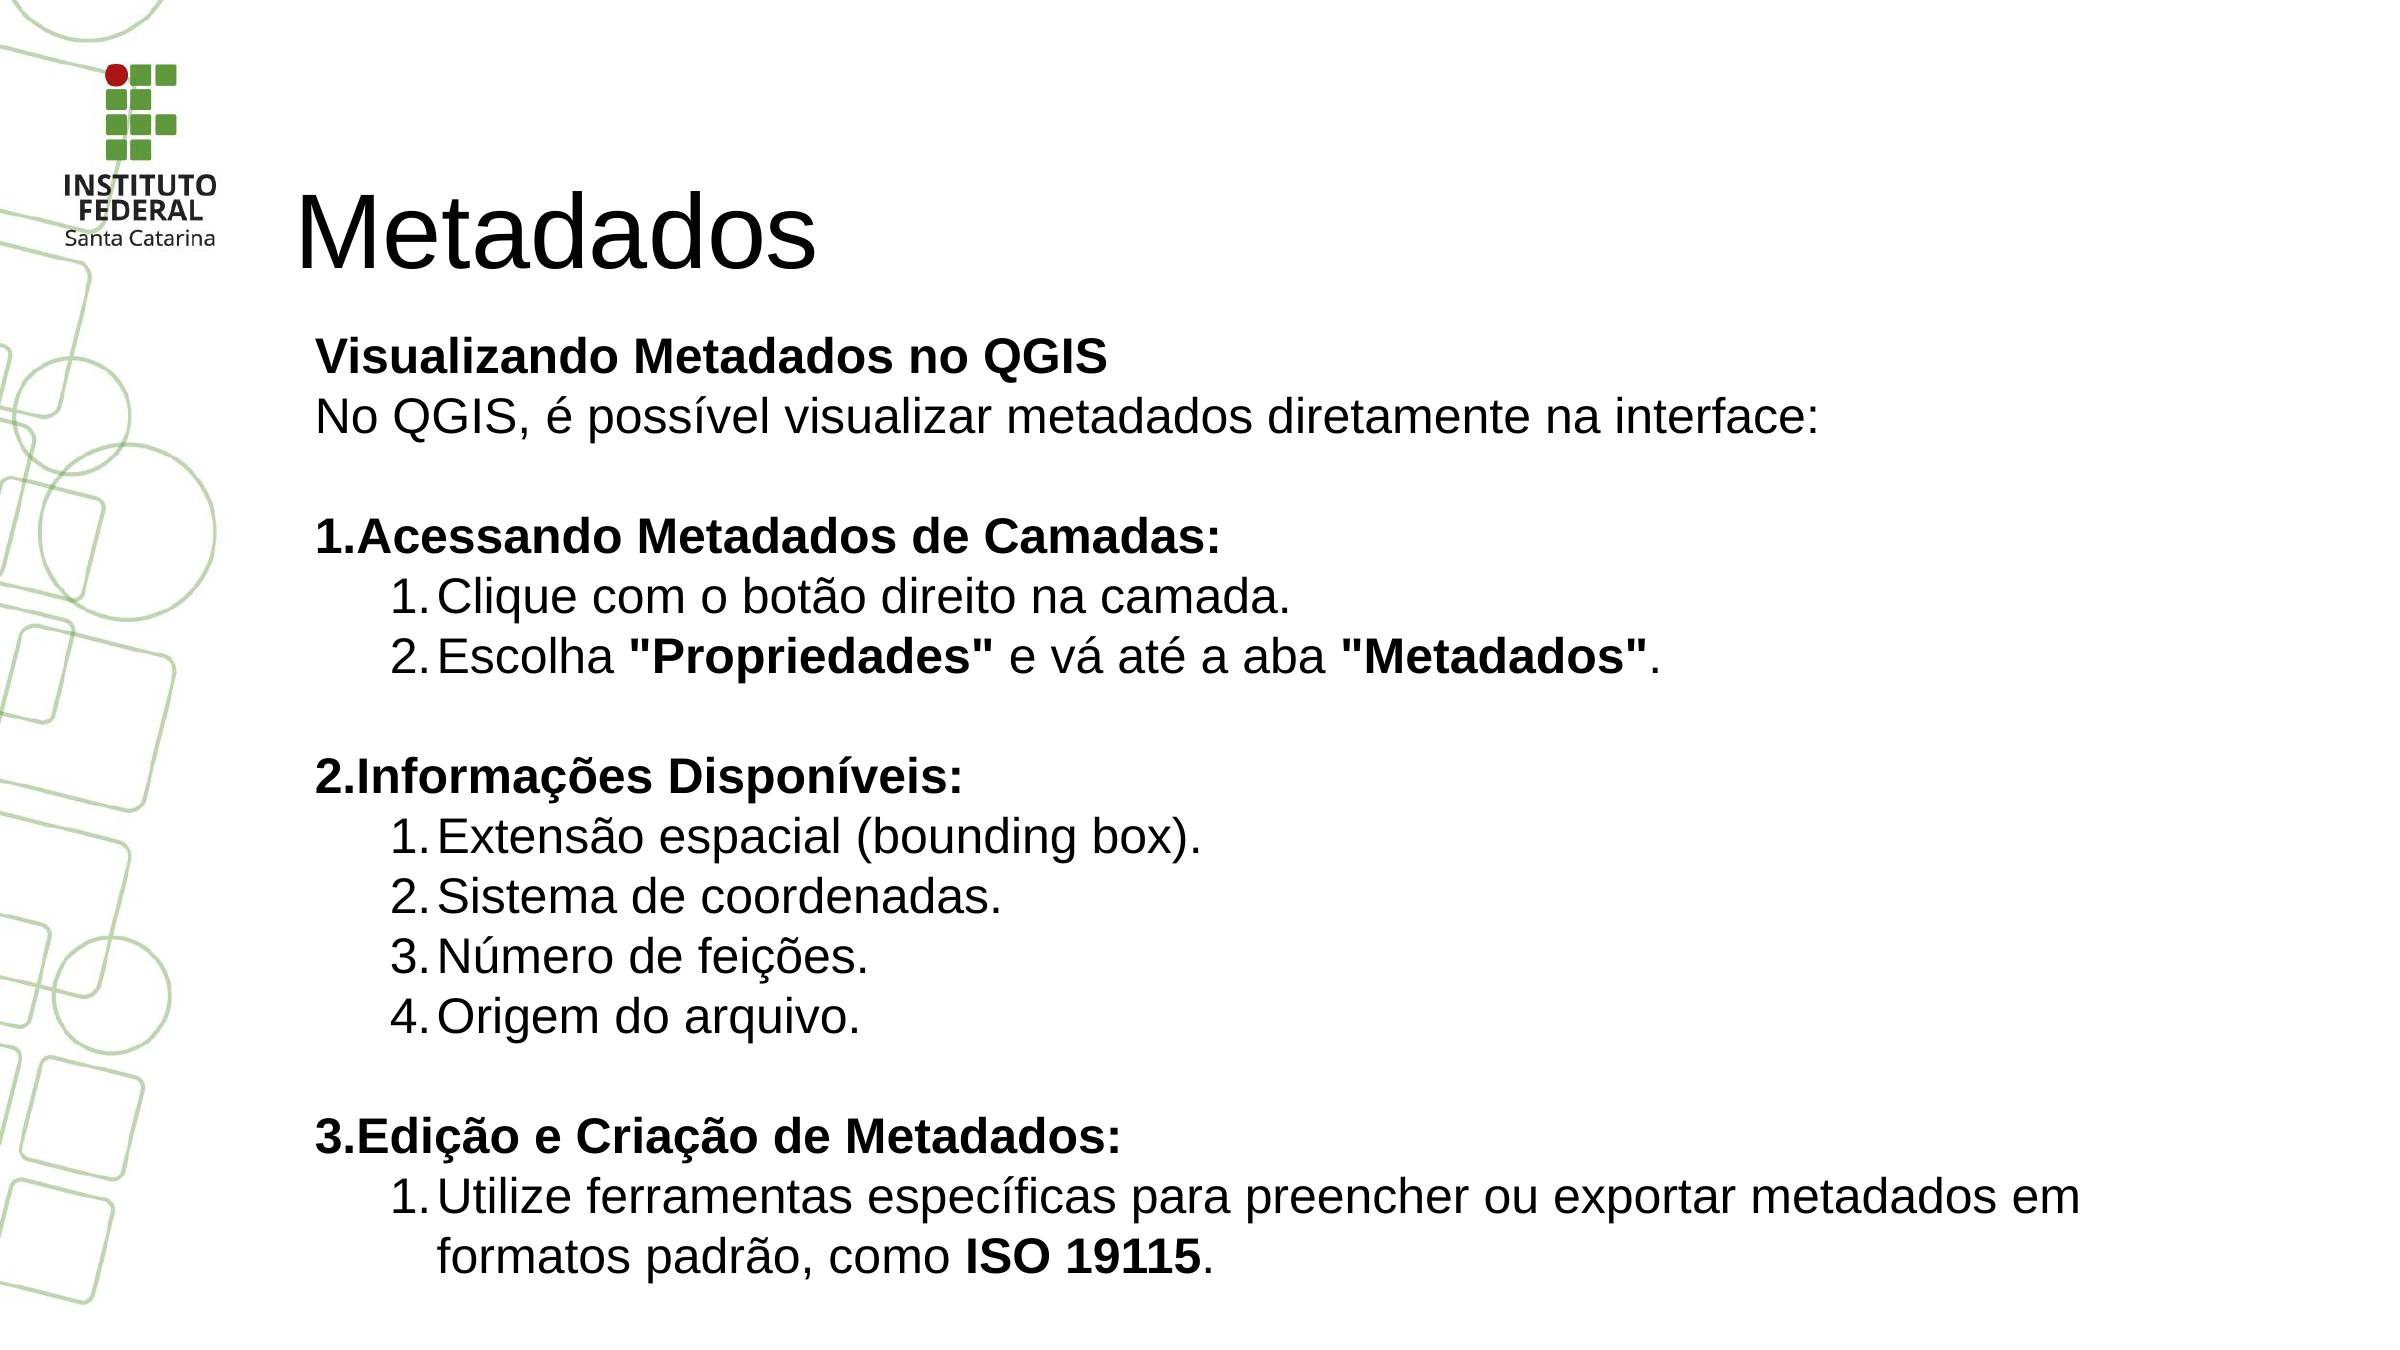

Metadados
Visualizando Metadados no QGIS
No QGIS, é possível visualizar metadados diretamente na interface:

Acessando Metadados de Camadas:
Clique com o botão direito na camada.
Escolha "Propriedades" e vá até a aba "Metadados".

Informações Disponíveis:
Extensão espacial (bounding box).
Sistema de coordenadas.
Número de feições.
Origem do arquivo.

Edição e Criação de Metadados:
Utilize ferramentas específicas para preencher ou exportar metadados em formatos padrão, como ISO 19115.